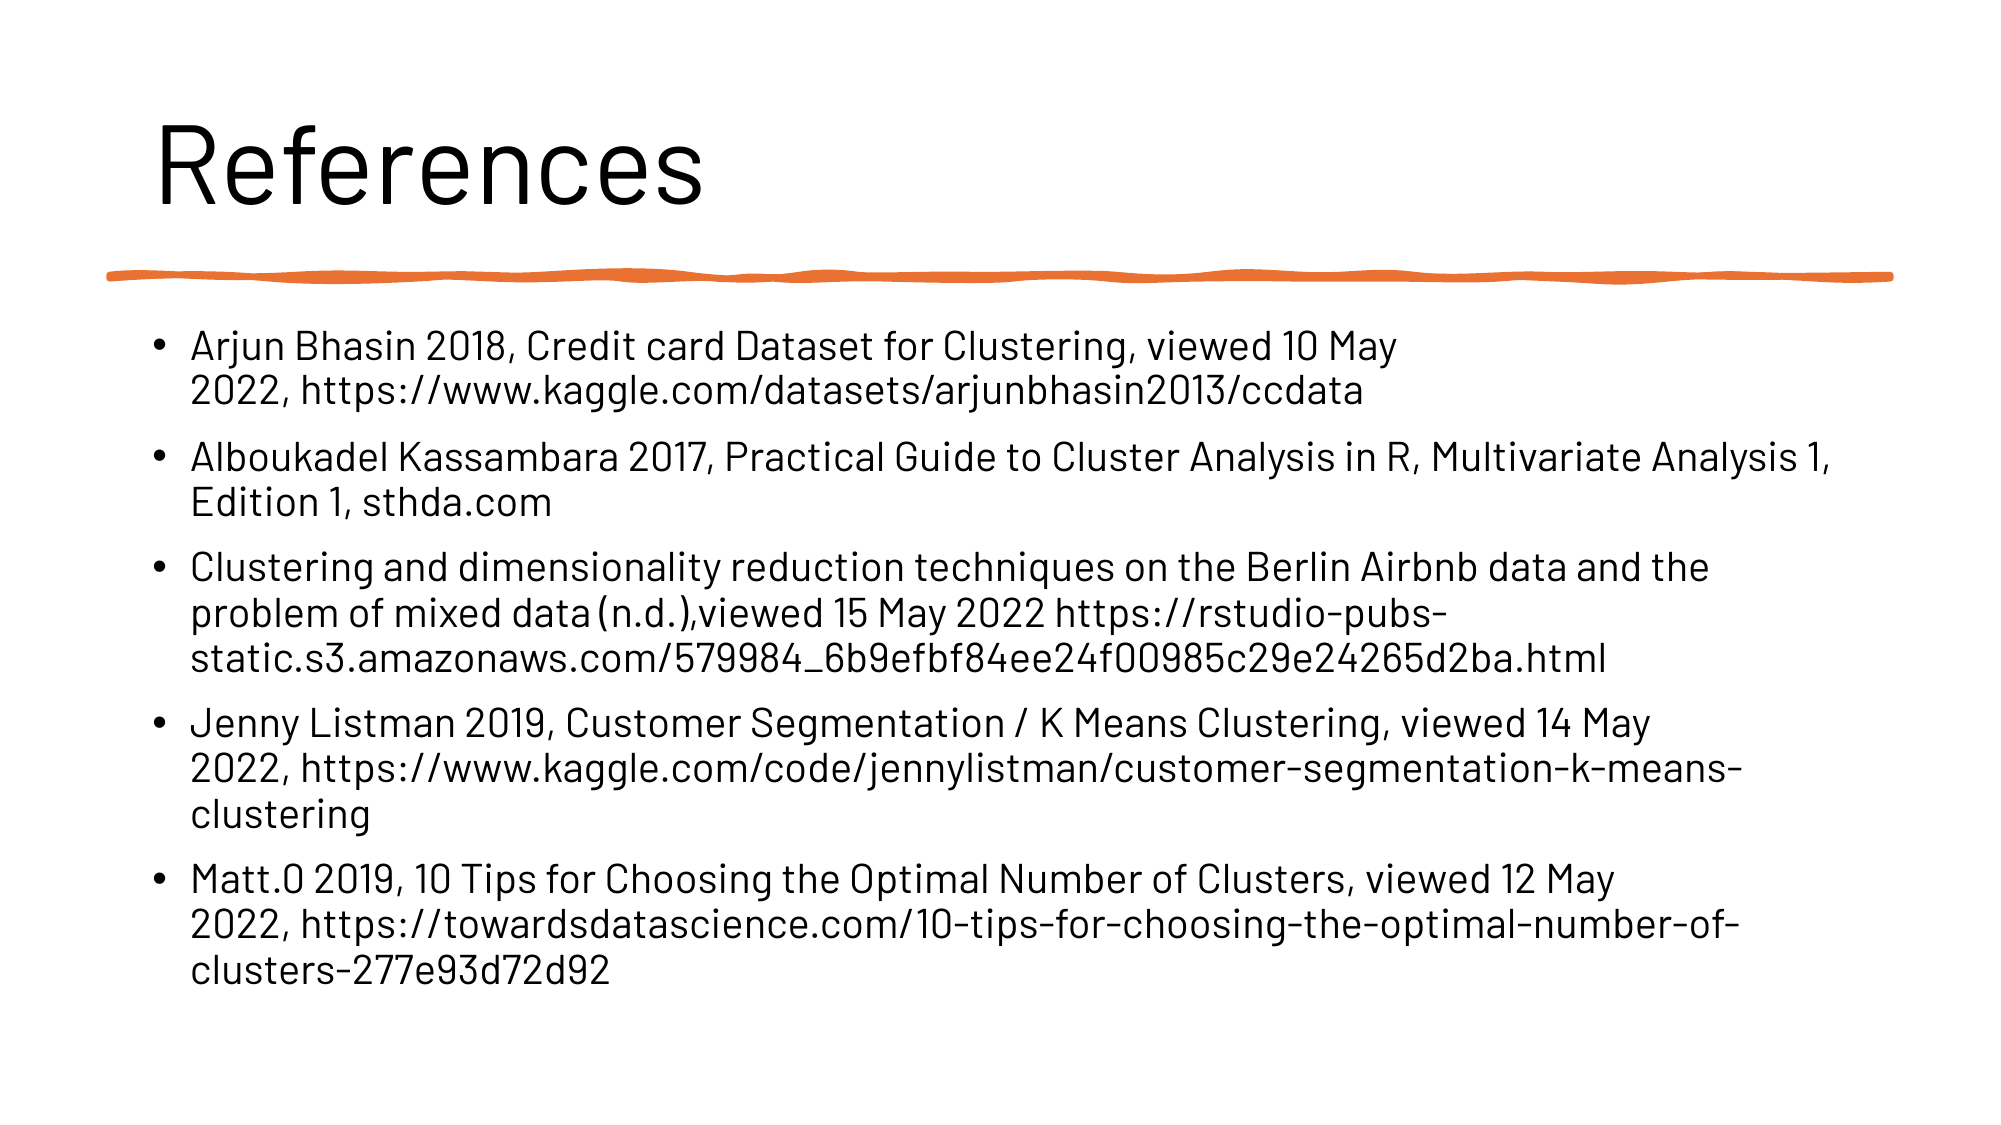

# References

Arjun Bhasin 2018, Credit card Dataset for Clustering, viewed 10 May 2022, https://www.kaggle.com/datasets/arjunbhasin2013/ccdata
Alboukadel Kassambara 2017, Practical Guide to Cluster Analysis in R, Multivariate Analysis 1, Edition 1, sthda.com
Clustering and dimensionality reduction techniques on the Berlin Airbnb data and the problem of mixed data (n.d.),viewed 15 May 2022 https://rstudio-pubs-static.s3.amazonaws.com/579984_6b9efbf84ee24f00985c29e24265d2ba.html
Jenny Listman 2019, Customer Segmentation / K Means Clustering, viewed 14 May 2022, https://www.kaggle.com/code/jennylistman/customer-segmentation-k-means-clustering
Matt.0 2019, 10 Tips for Choosing the Optimal Number of Clusters, viewed 12 May 2022, https://towardsdatascience.com/10-tips-for-choosing-the-optimal-number-of-clusters-277e93d72d92
27